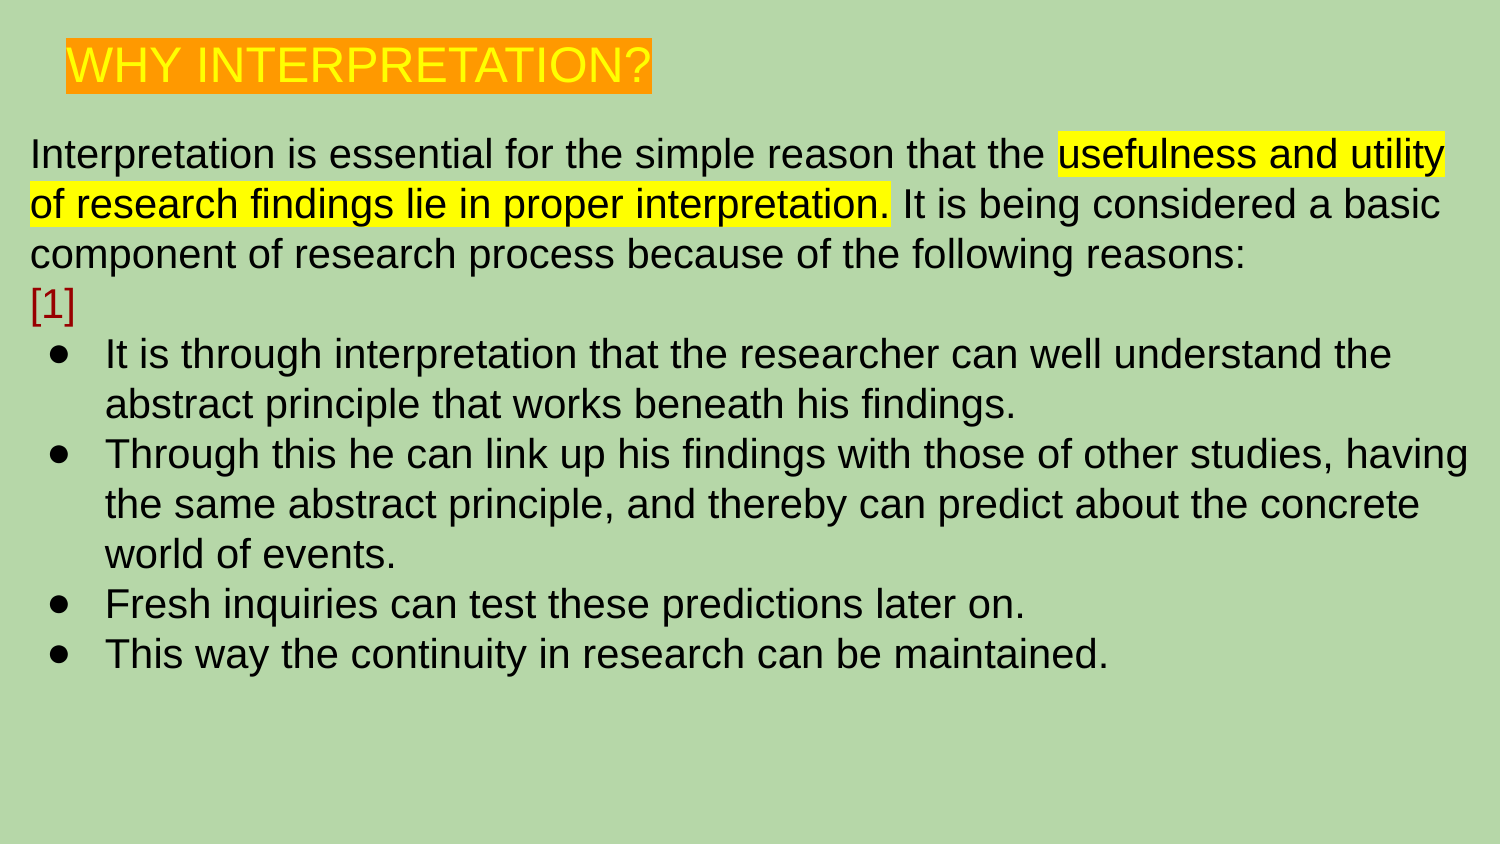

# WHY INTERPRETATION?
Interpretation is essential for the simple reason that the usefulness and utility of research findings lie in proper interpretation. It is being considered a basic component of research process because of the following reasons:
[1]
It is through interpretation that the researcher can well understand the abstract principle that works beneath his findings.
Through this he can link up his findings with those of other studies, having the same abstract principle, and thereby can predict about the concrete world of events.
Fresh inquiries can test these predictions later on.
This way the continuity in research can be maintained.